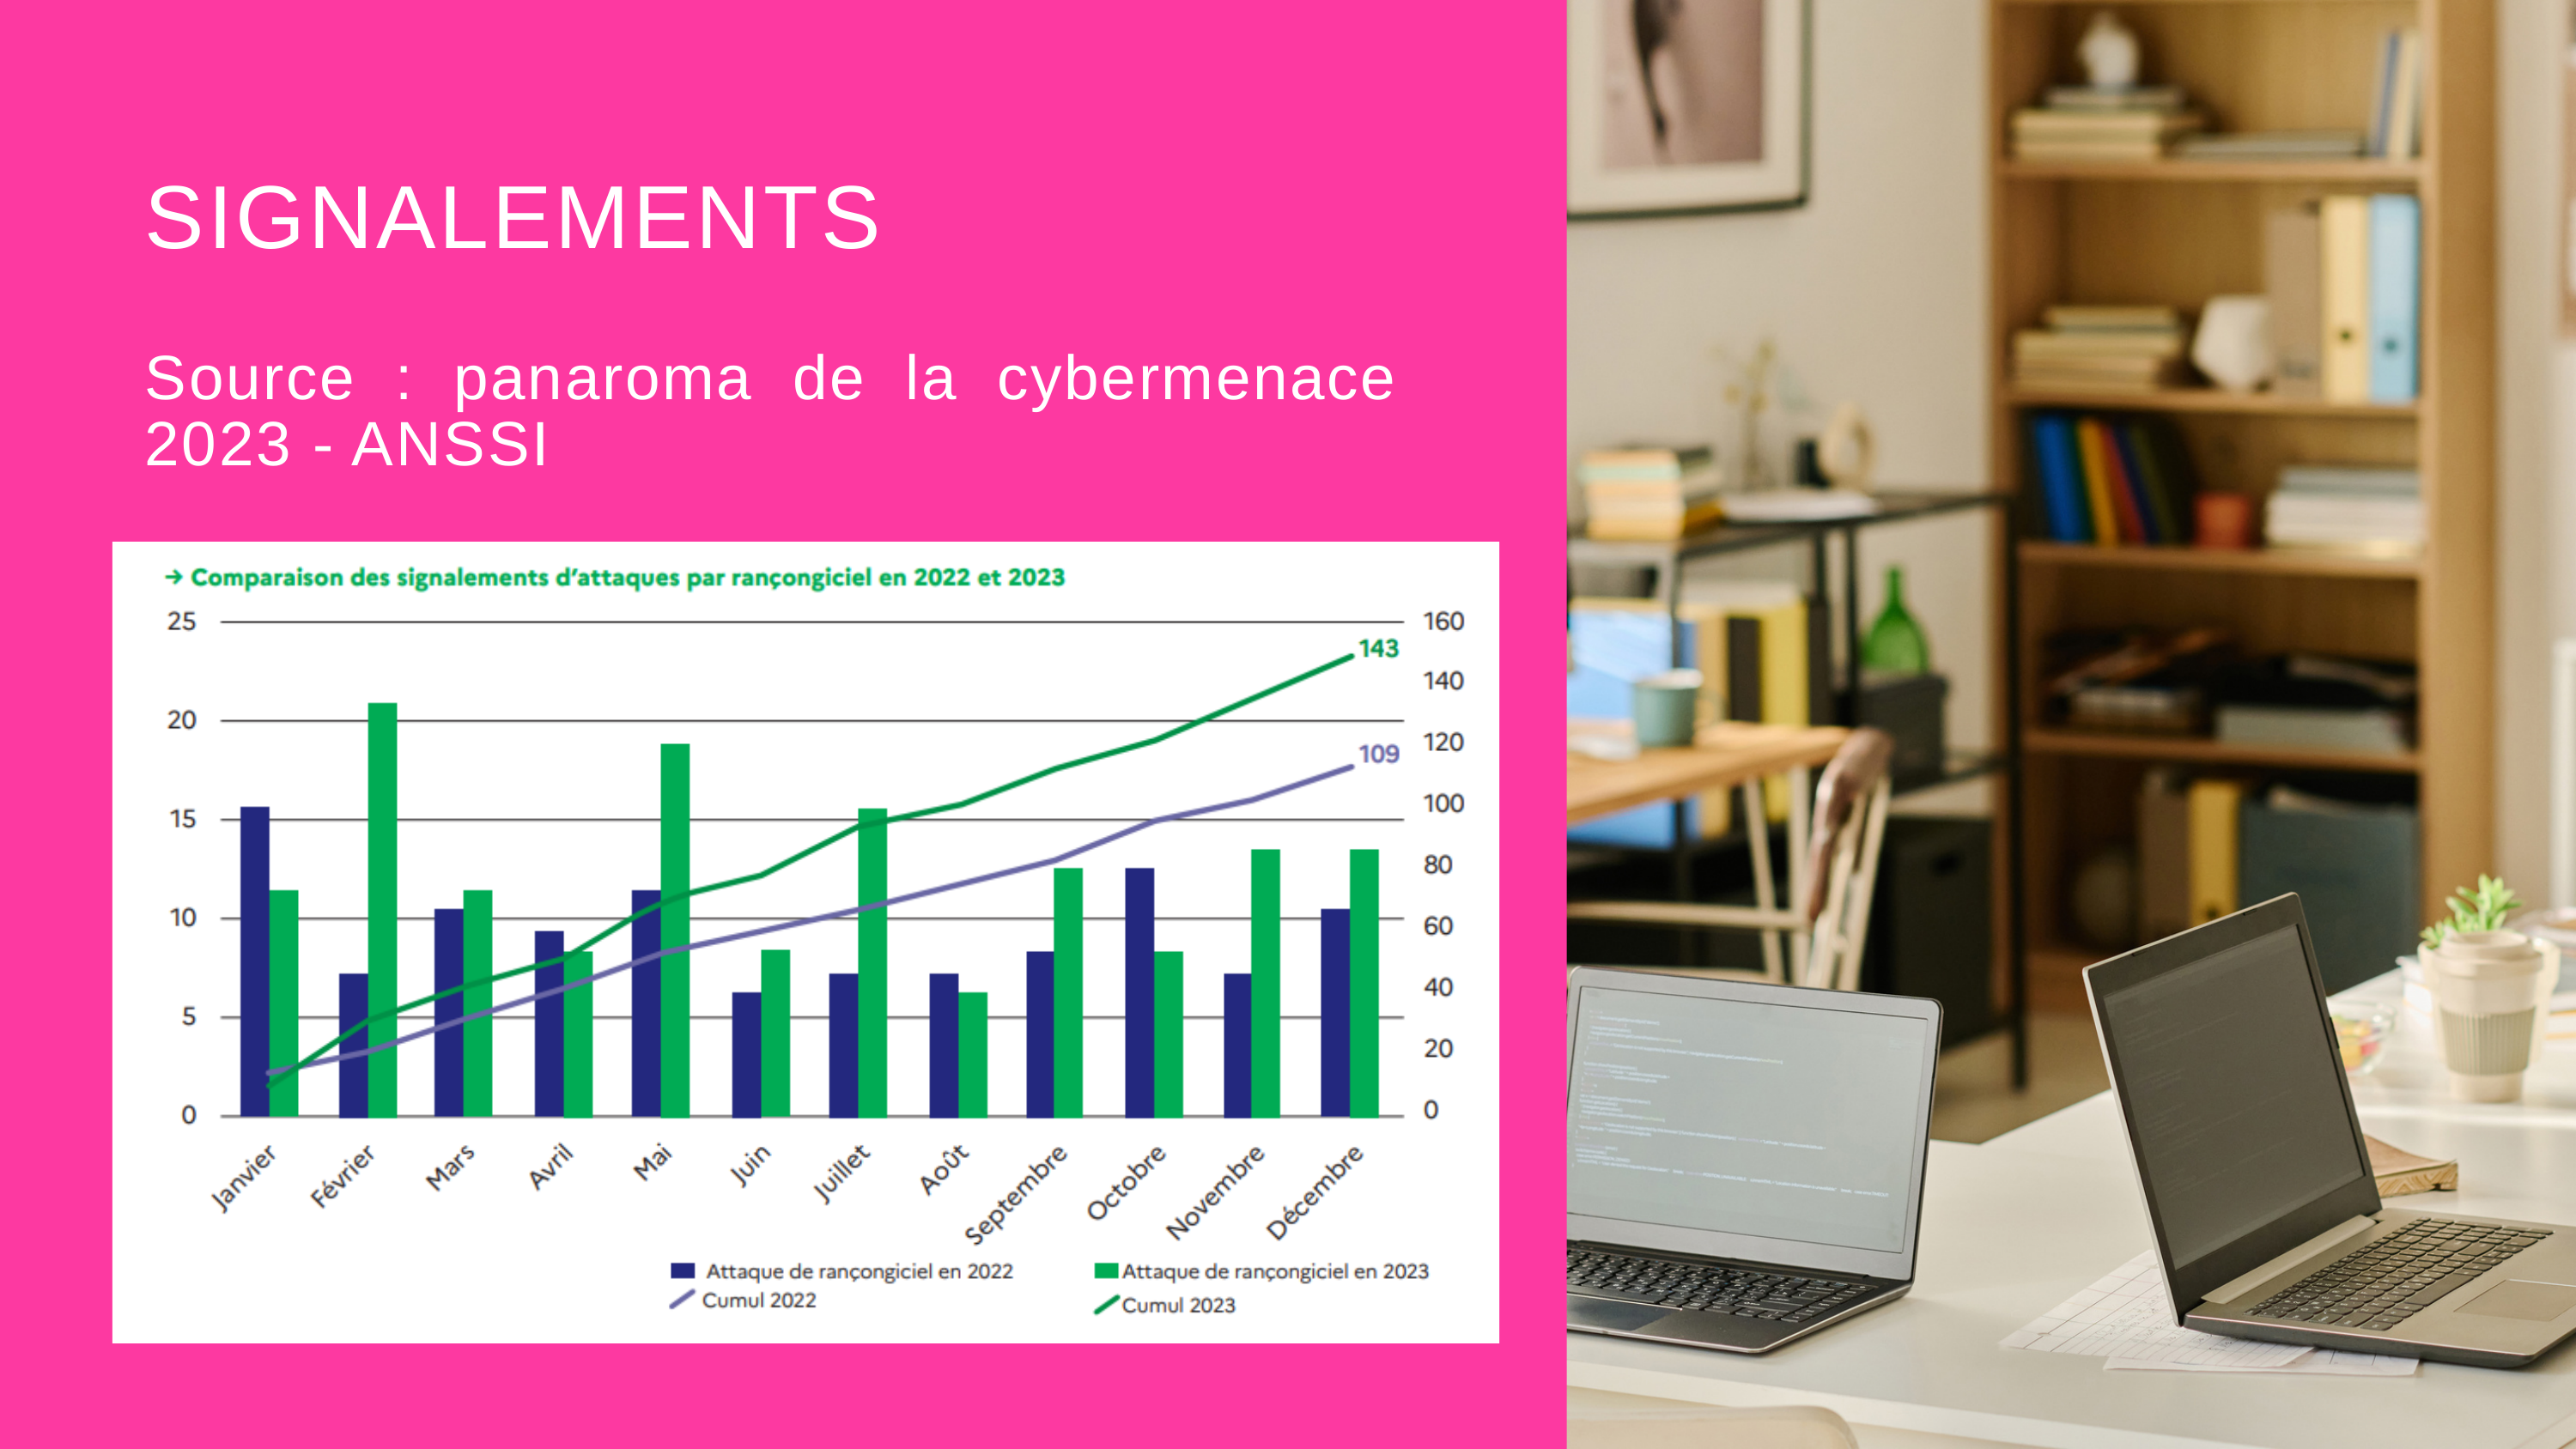

SIGNALEMENTS
Source : panaroma de la cybermenace 2023 - ANSSI